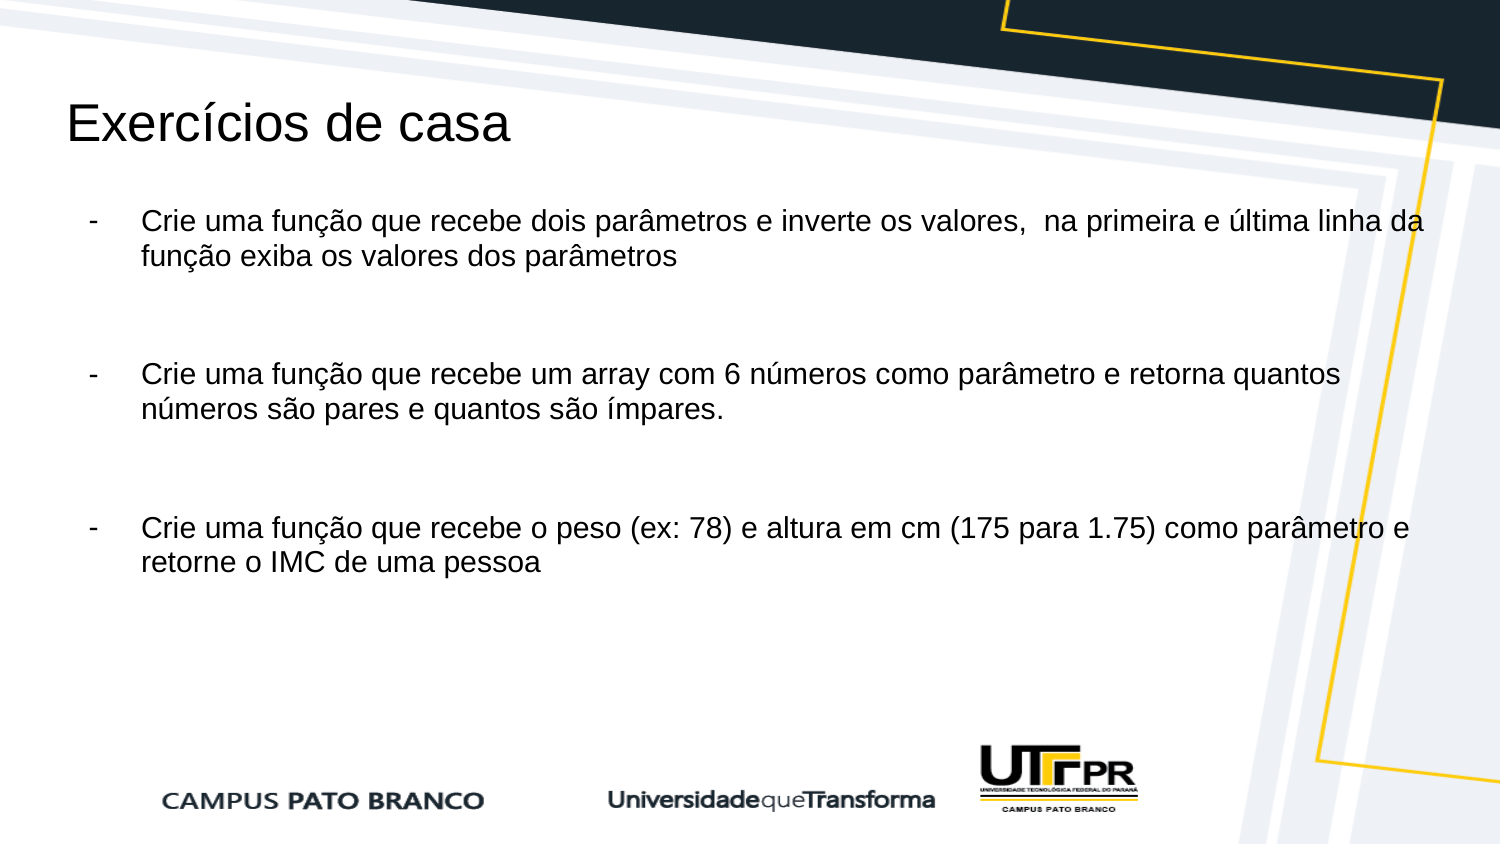

# Exercícios de casa
Crie uma função que recebe dois parâmetros e inverte os valores,  na primeira e última linha da função exiba os valores dos parâmetros

Crie uma função que recebe um array com 6 números como parâmetro e retorna quantos números são pares e quantos são ímpares.

Crie uma função que recebe o peso (ex: 78) e altura em cm (175 para 1.75) como parâmetro e retorne o IMC de uma pessoa